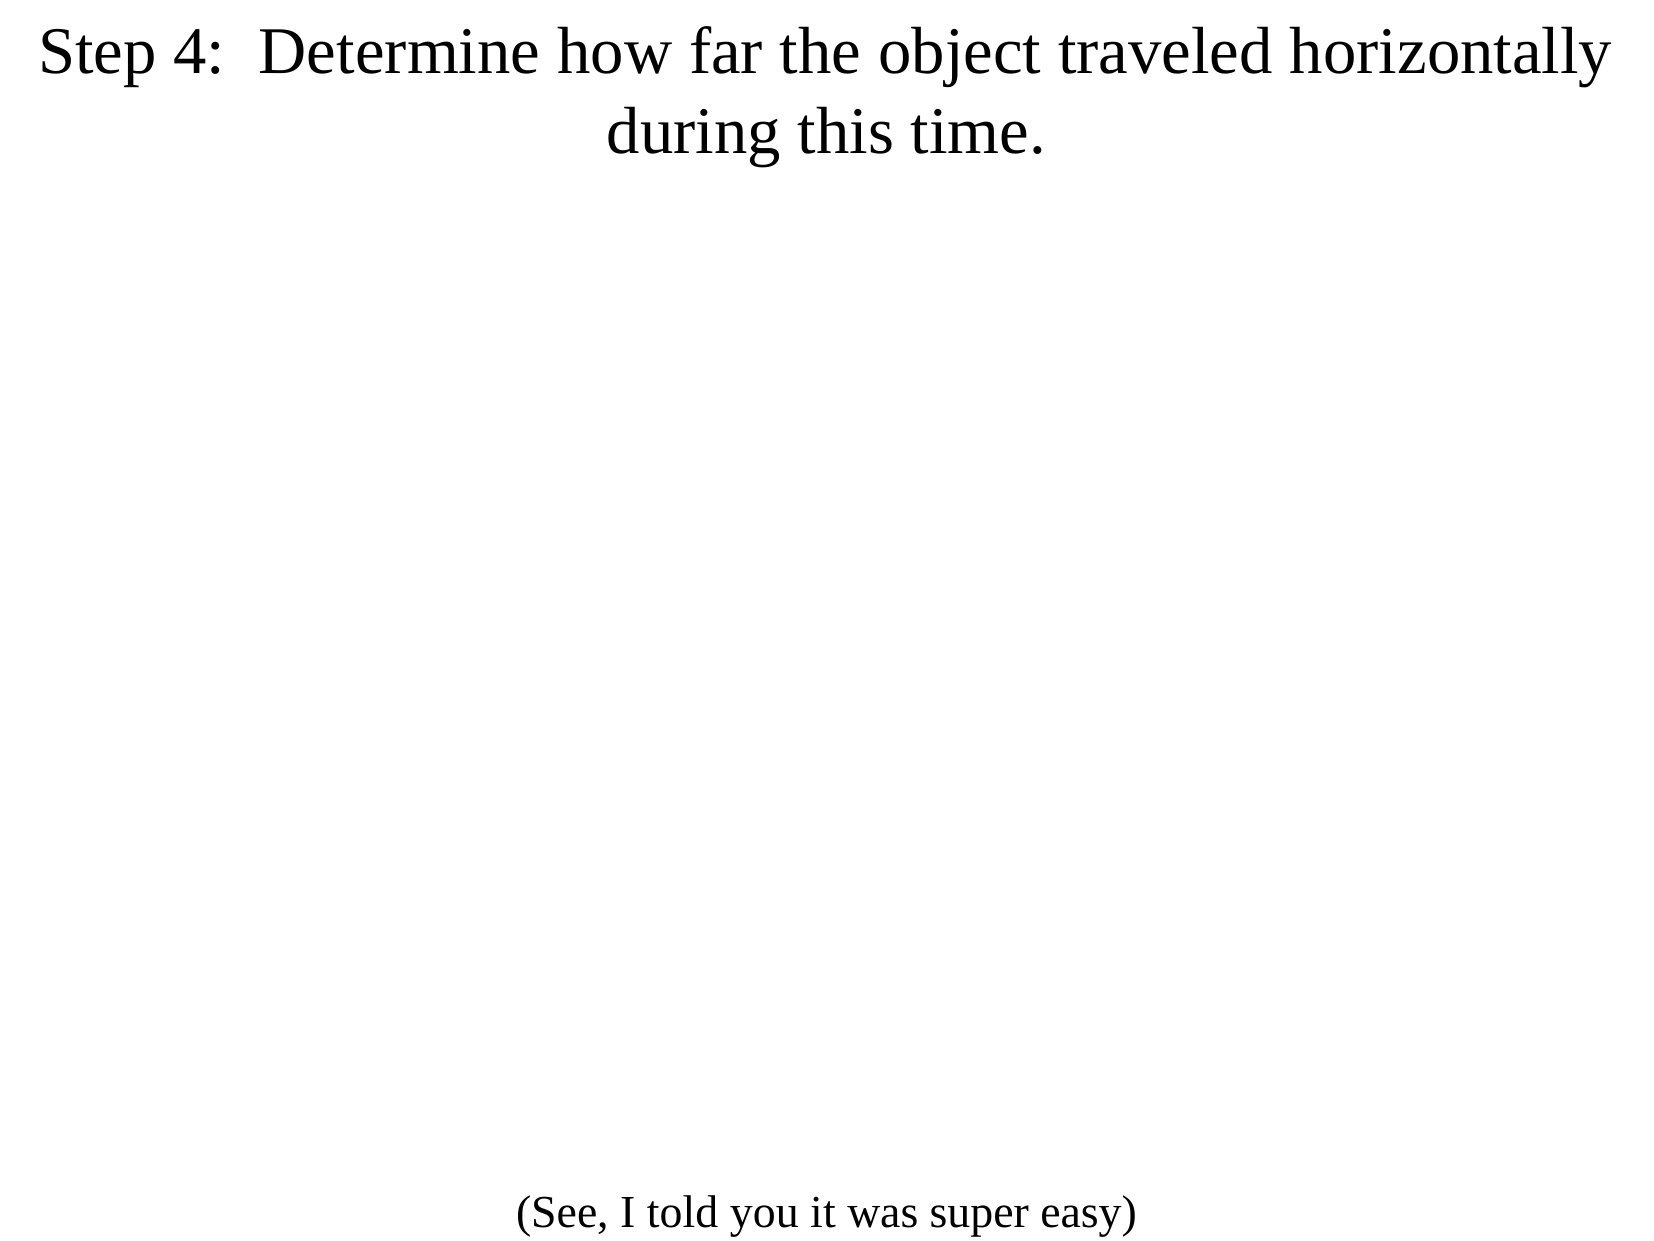

Step 4:  Determine how far the object traveled horizontally during this time.

(See, I told you it was super easy)